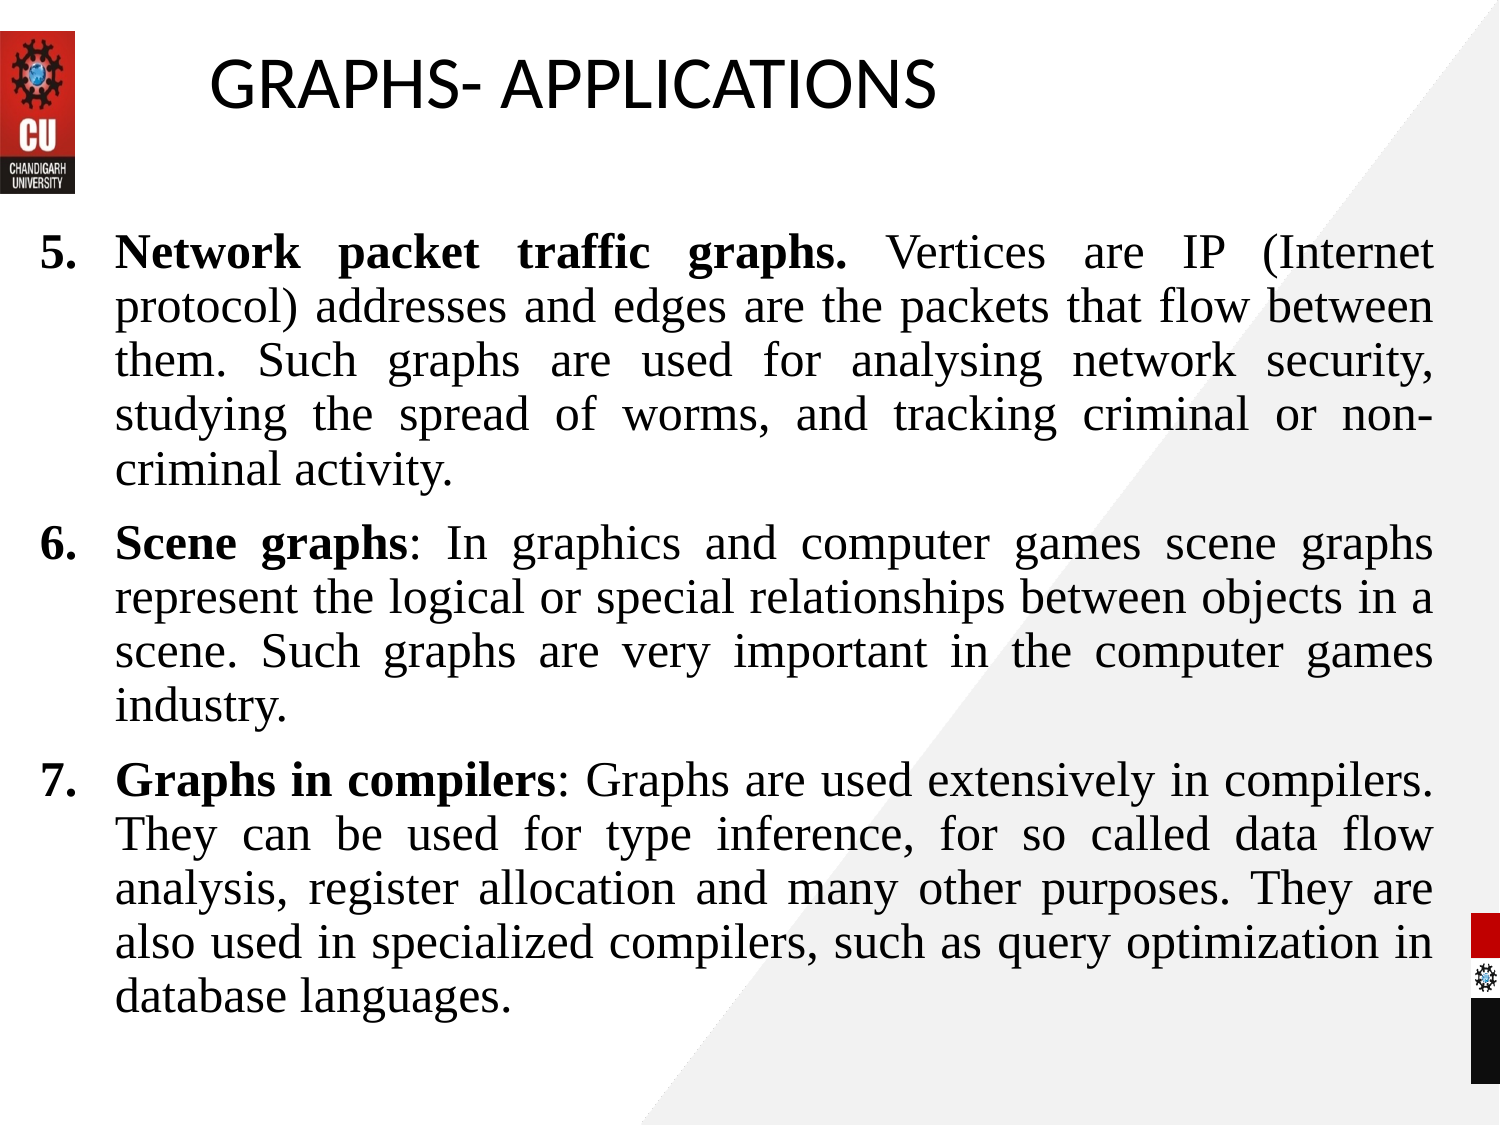

# GRAPHS- APPLICATIONS

Network packet traffic graphs. Vertices are IP (Internet protocol) addresses and edges are the packets that flow between them. Such graphs are used for analysing network security, studying the spread of worms, and tracking criminal or non-criminal activity.
Scene graphs: In graphics and computer games scene graphs represent the logical or special relationships between objects in a scene. Such graphs are very important in the computer games industry.
Graphs in compilers: Graphs are used extensively in compilers. They can be used for type inference, for so called data flow analysis, register allocation and many other purposes. They are also used in specialized compilers, such as query optimization in database languages.